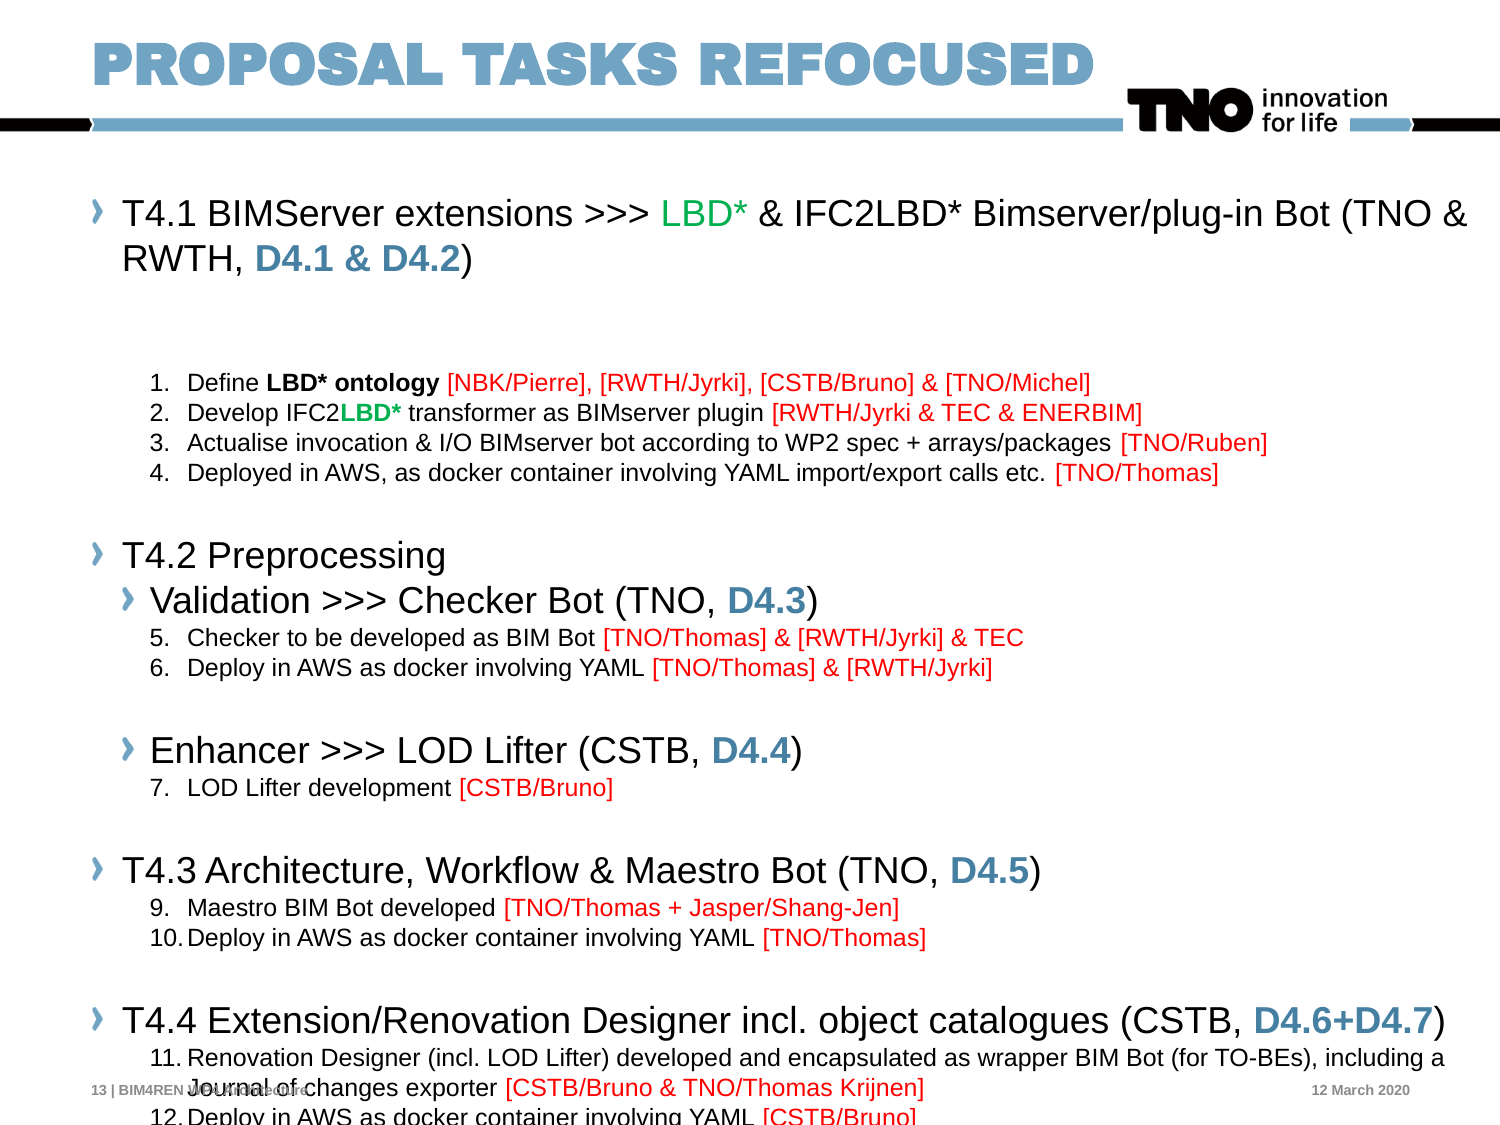

# Proposal tasks refocused
T4.1 BIMServer extensions >>> LBD* & IFC2LBD* Bimserver/plug-in Bot (TNO & RWTH, D4.1 & D4.2)

Define LBD* ontology [NBK/Pierre], [RWTH/Jyrki], [CSTB/Bruno] & [TNO/Michel]
Develop IFC2LBD* transformer as BIMserver plugin [RWTH/Jyrki & TEC & ENERBIM]
Actualise invocation & I/O BIMserver bot according to WP2 spec + arrays/packages [TNO/Ruben]
Deployed in AWS, as docker container involving YAML import/export calls etc. [TNO/Thomas]

T4.2 Preprocessing
Validation >>> Checker Bot (TNO, D4.3)
Checker to be developed as BIM Bot [TNO/Thomas] & [RWTH/Jyrki] & TEC
Deploy in AWS as docker involving YAML [TNO/Thomas] & [RWTH/Jyrki]

Enhancer >>> LOD Lifter (CSTB, D4.4)
LOD Lifter development [CSTB/Bruno]

T4.3 Architecture, Workflow & Maestro Bot (TNO, D4.5)
Maestro BIM Bot developed [TNO/Thomas + Jasper/Shang-Jen]
Deploy in AWS as docker container involving YAML [TNO/Thomas]

T4.4 Extension/Renovation Designer incl. object catalogues (CSTB, D4.6+D4.7)
Renovation Designer (incl. LOD Lifter) developed and encapsulated as wrapper BIM Bot (for TO-BEs), including a Journal of changes exporter [CSTB/Bruno & TNO/Thomas Krijnen]
Deploy in AWS as docker container involving YAML [CSTB/Bruno]
13 | BIM4REN WP4 Architecture
12 March 2020